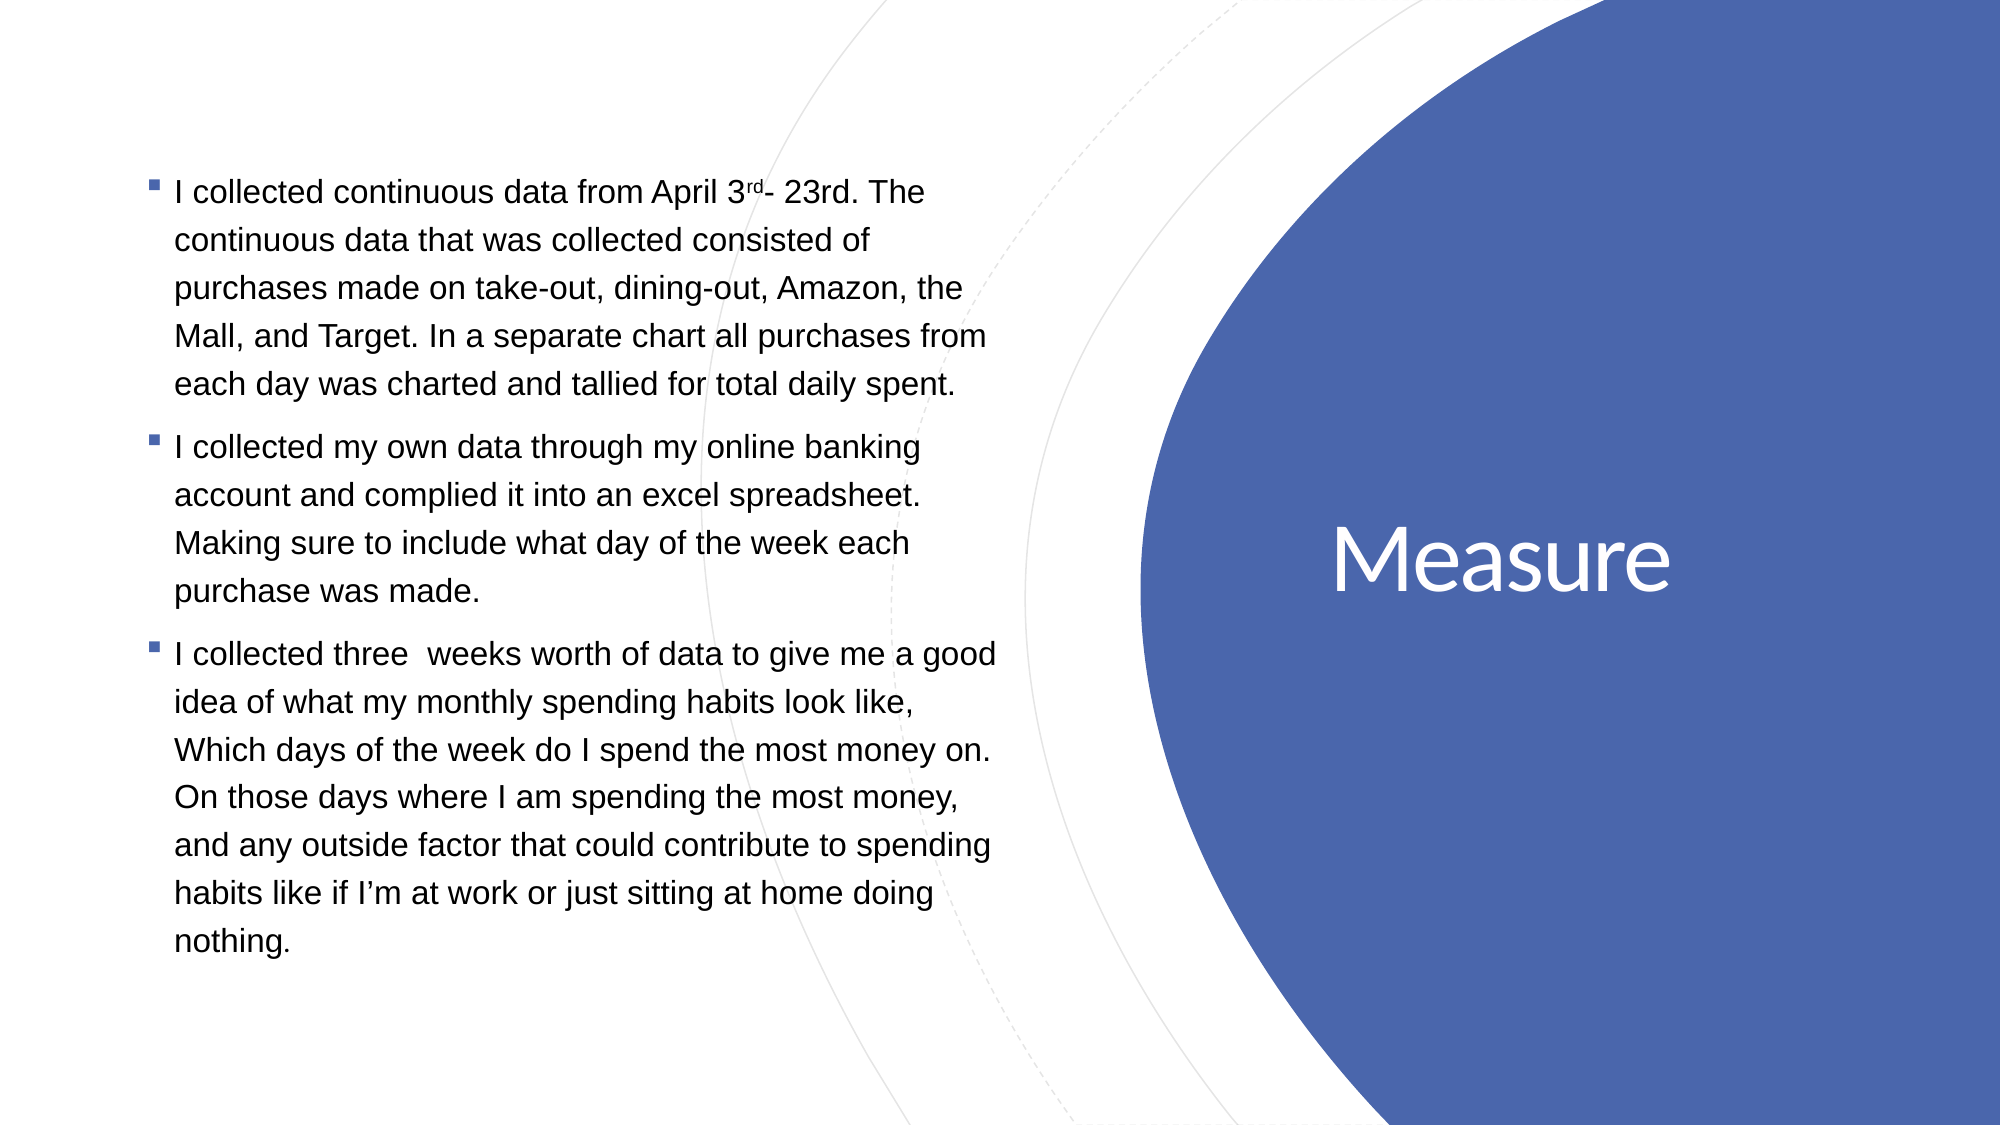

I collected continuous data from April 3rd- 23rd. The continuous data that was collected consisted of purchases made on take-out, dining-out, Amazon, the Mall, and Target. In a separate chart all purchases from each day was charted and tallied for total daily spent.
I collected my own data through my online banking account and complied it into an excel spreadsheet. Making sure to include what day of the week each purchase was made.
I collected three  weeks worth of data to give me a good idea of what my monthly spending habits look like, Which days of the week do I spend the most money on. On those days where I am spending the most money, and any outside factor that could contribute to spending habits like if I’m at work or just sitting at home doing nothing.
# Measure